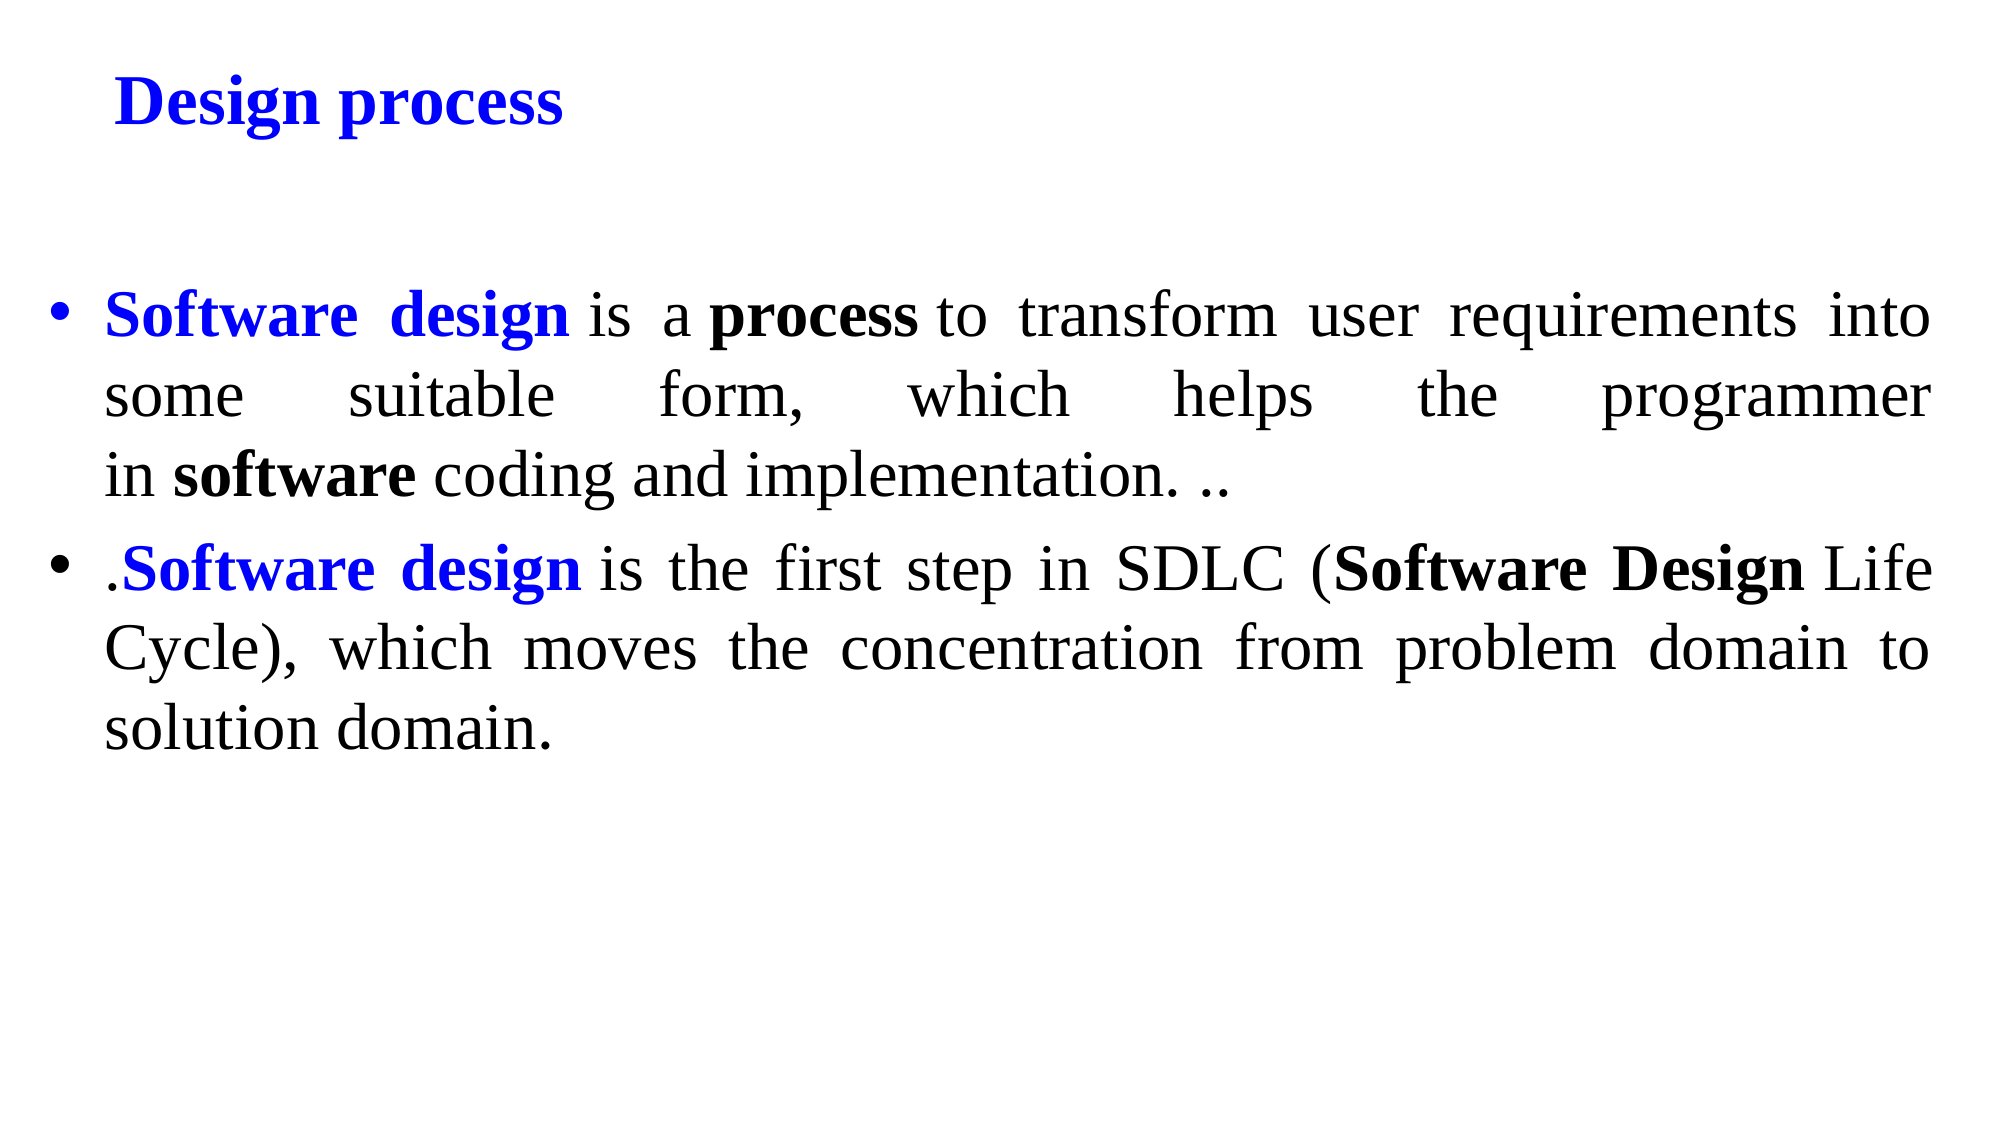

# Design process
Software design is a process to transform user requirements into some suitable form, which helps the programmer in software coding and implementation. ..
.Software design is the first step in SDLC (Software Design Life Cycle), which moves the concentration from problem domain to solution domain.